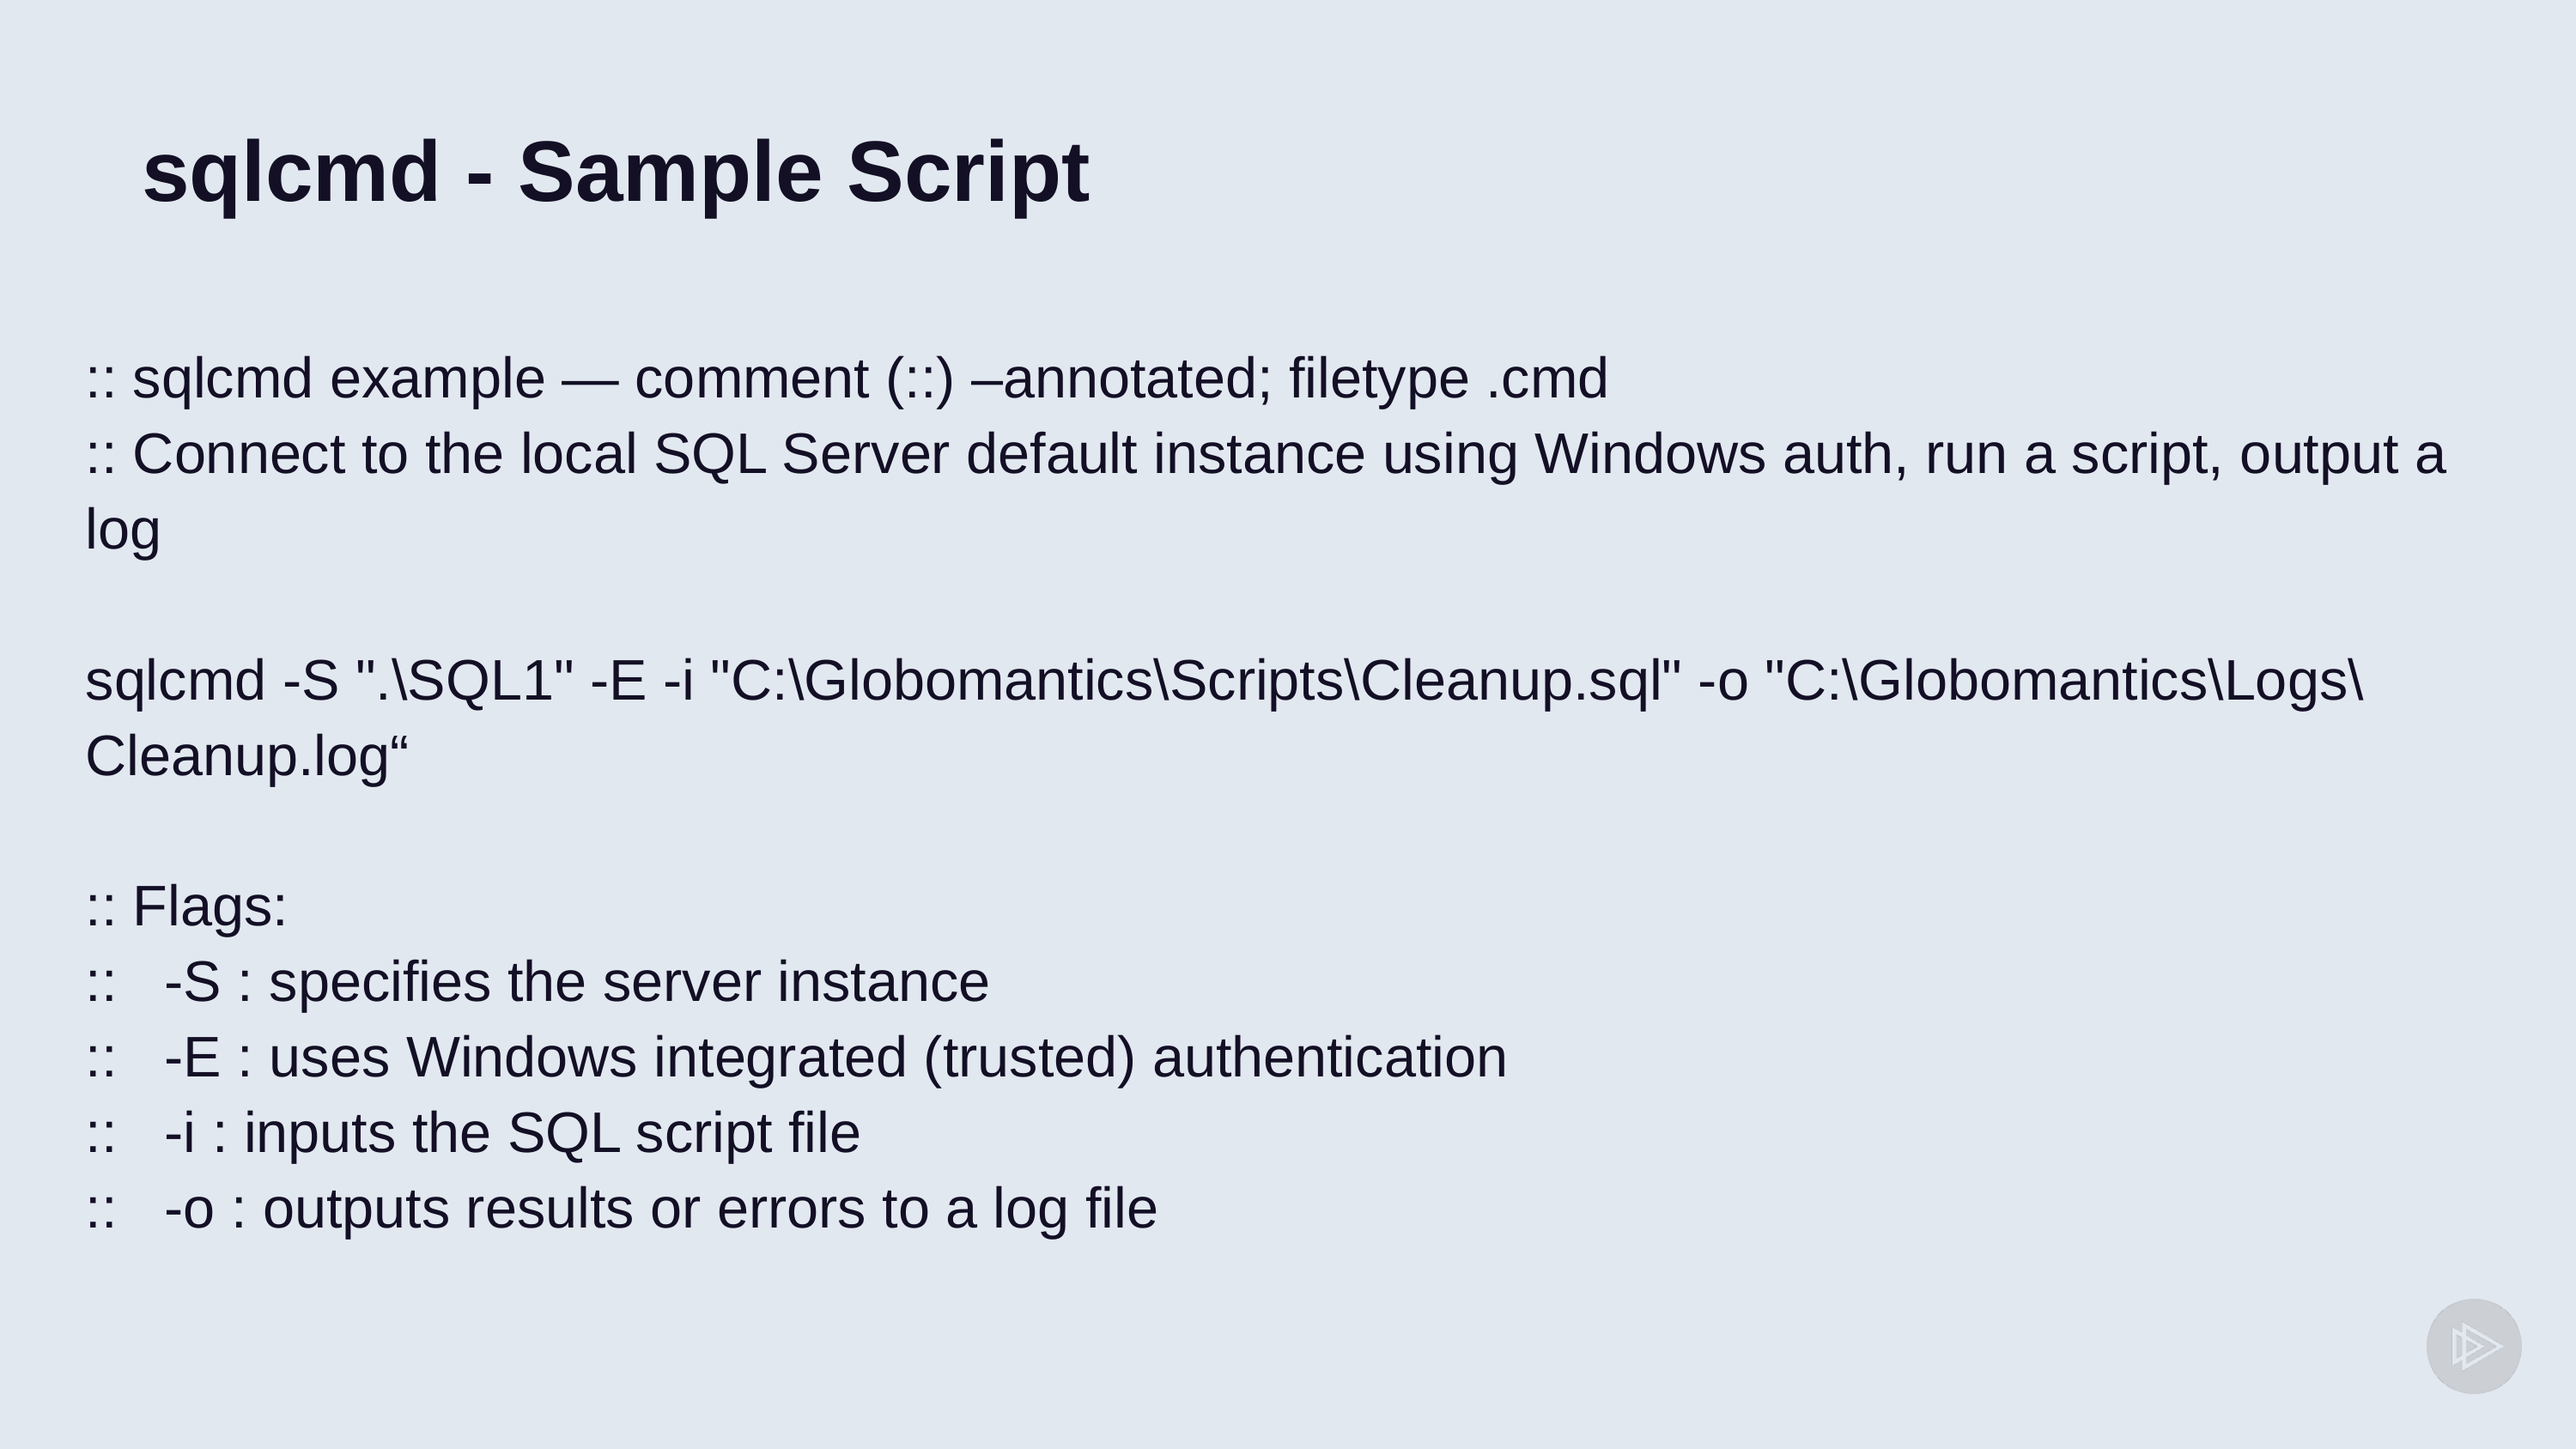

# sqlcmd - Sample Script
:: sqlcmd example — comment (::) –annotated; filetype .cmd
:: Connect to the local SQL Server default instance using Windows auth, run a script, output a log

sqlcmd -S ".\SQL1" -E -i "C:\Globomantics\Scripts\Cleanup.sql" -o "C:\Globomantics\Logs\Cleanup.log“

:: Flags:
::   -S : specifies the server instance
::   -E : uses Windows integrated (trusted) authentication
::   -i : inputs the SQL script file
::   -o : outputs results or errors to a log file